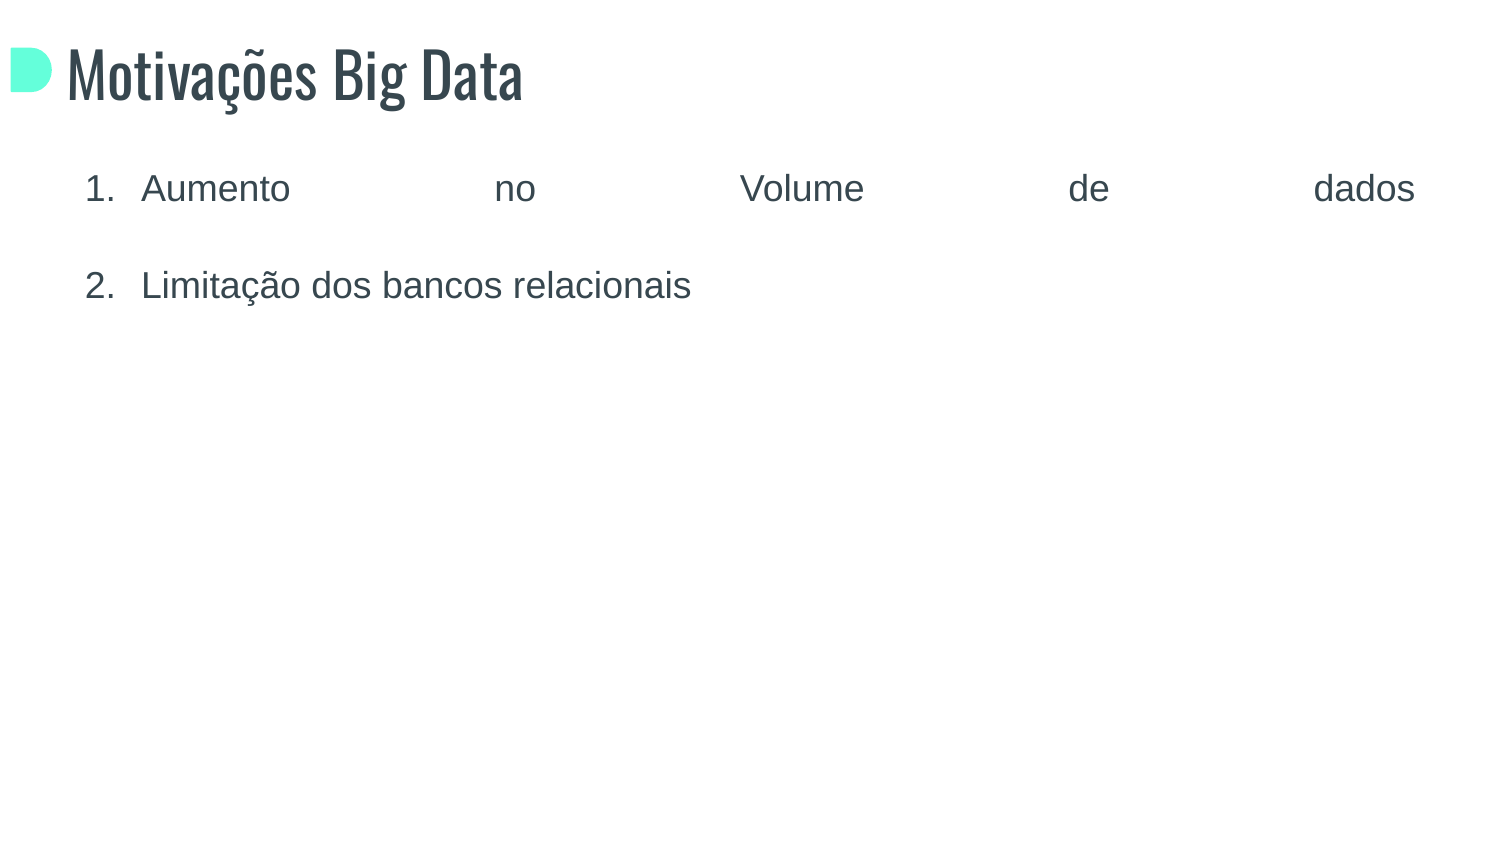

# Motivações Big Data

Aumento no Volume de dados
Limitação dos bancos relacionais